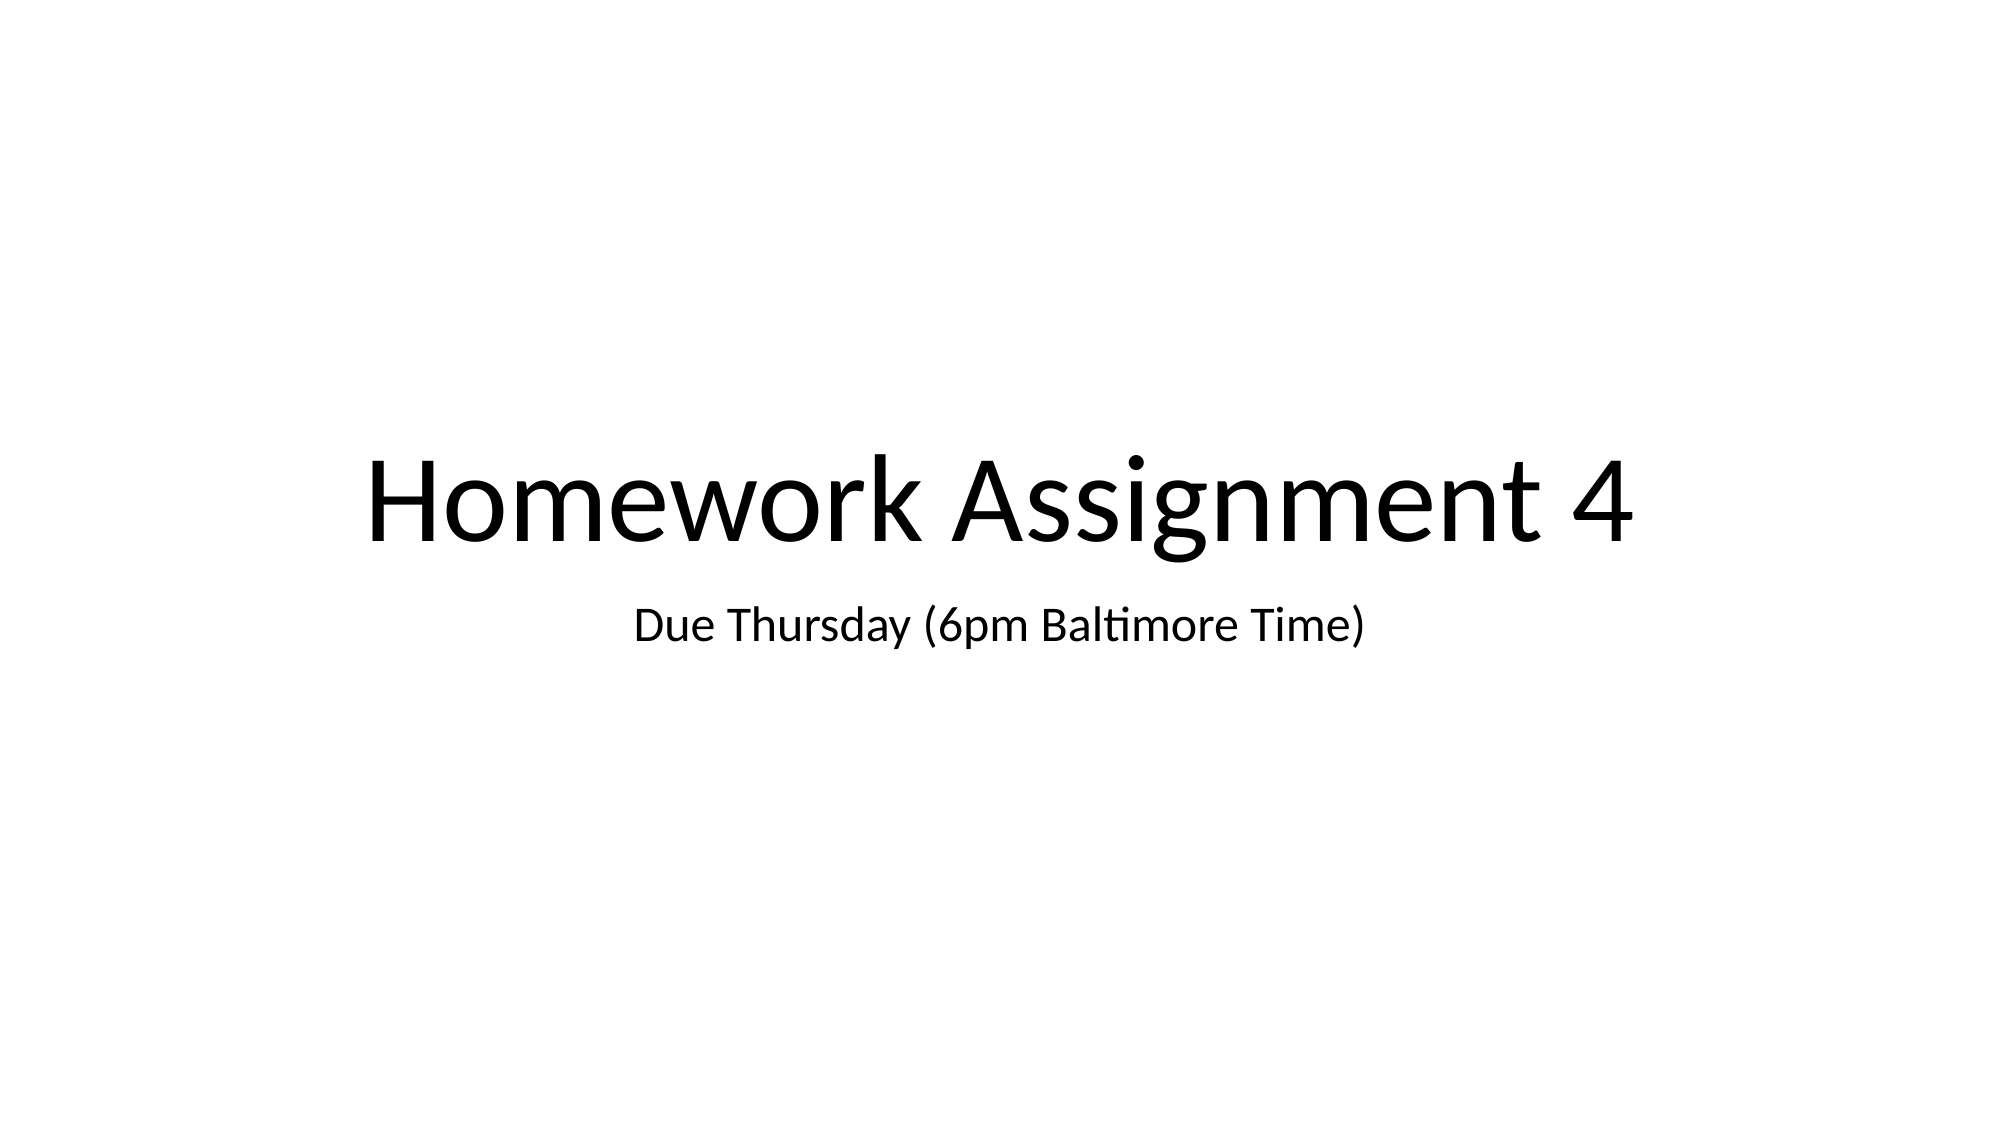

# Homework Assignment 4
Due Thursday (6pm Baltimore Time)